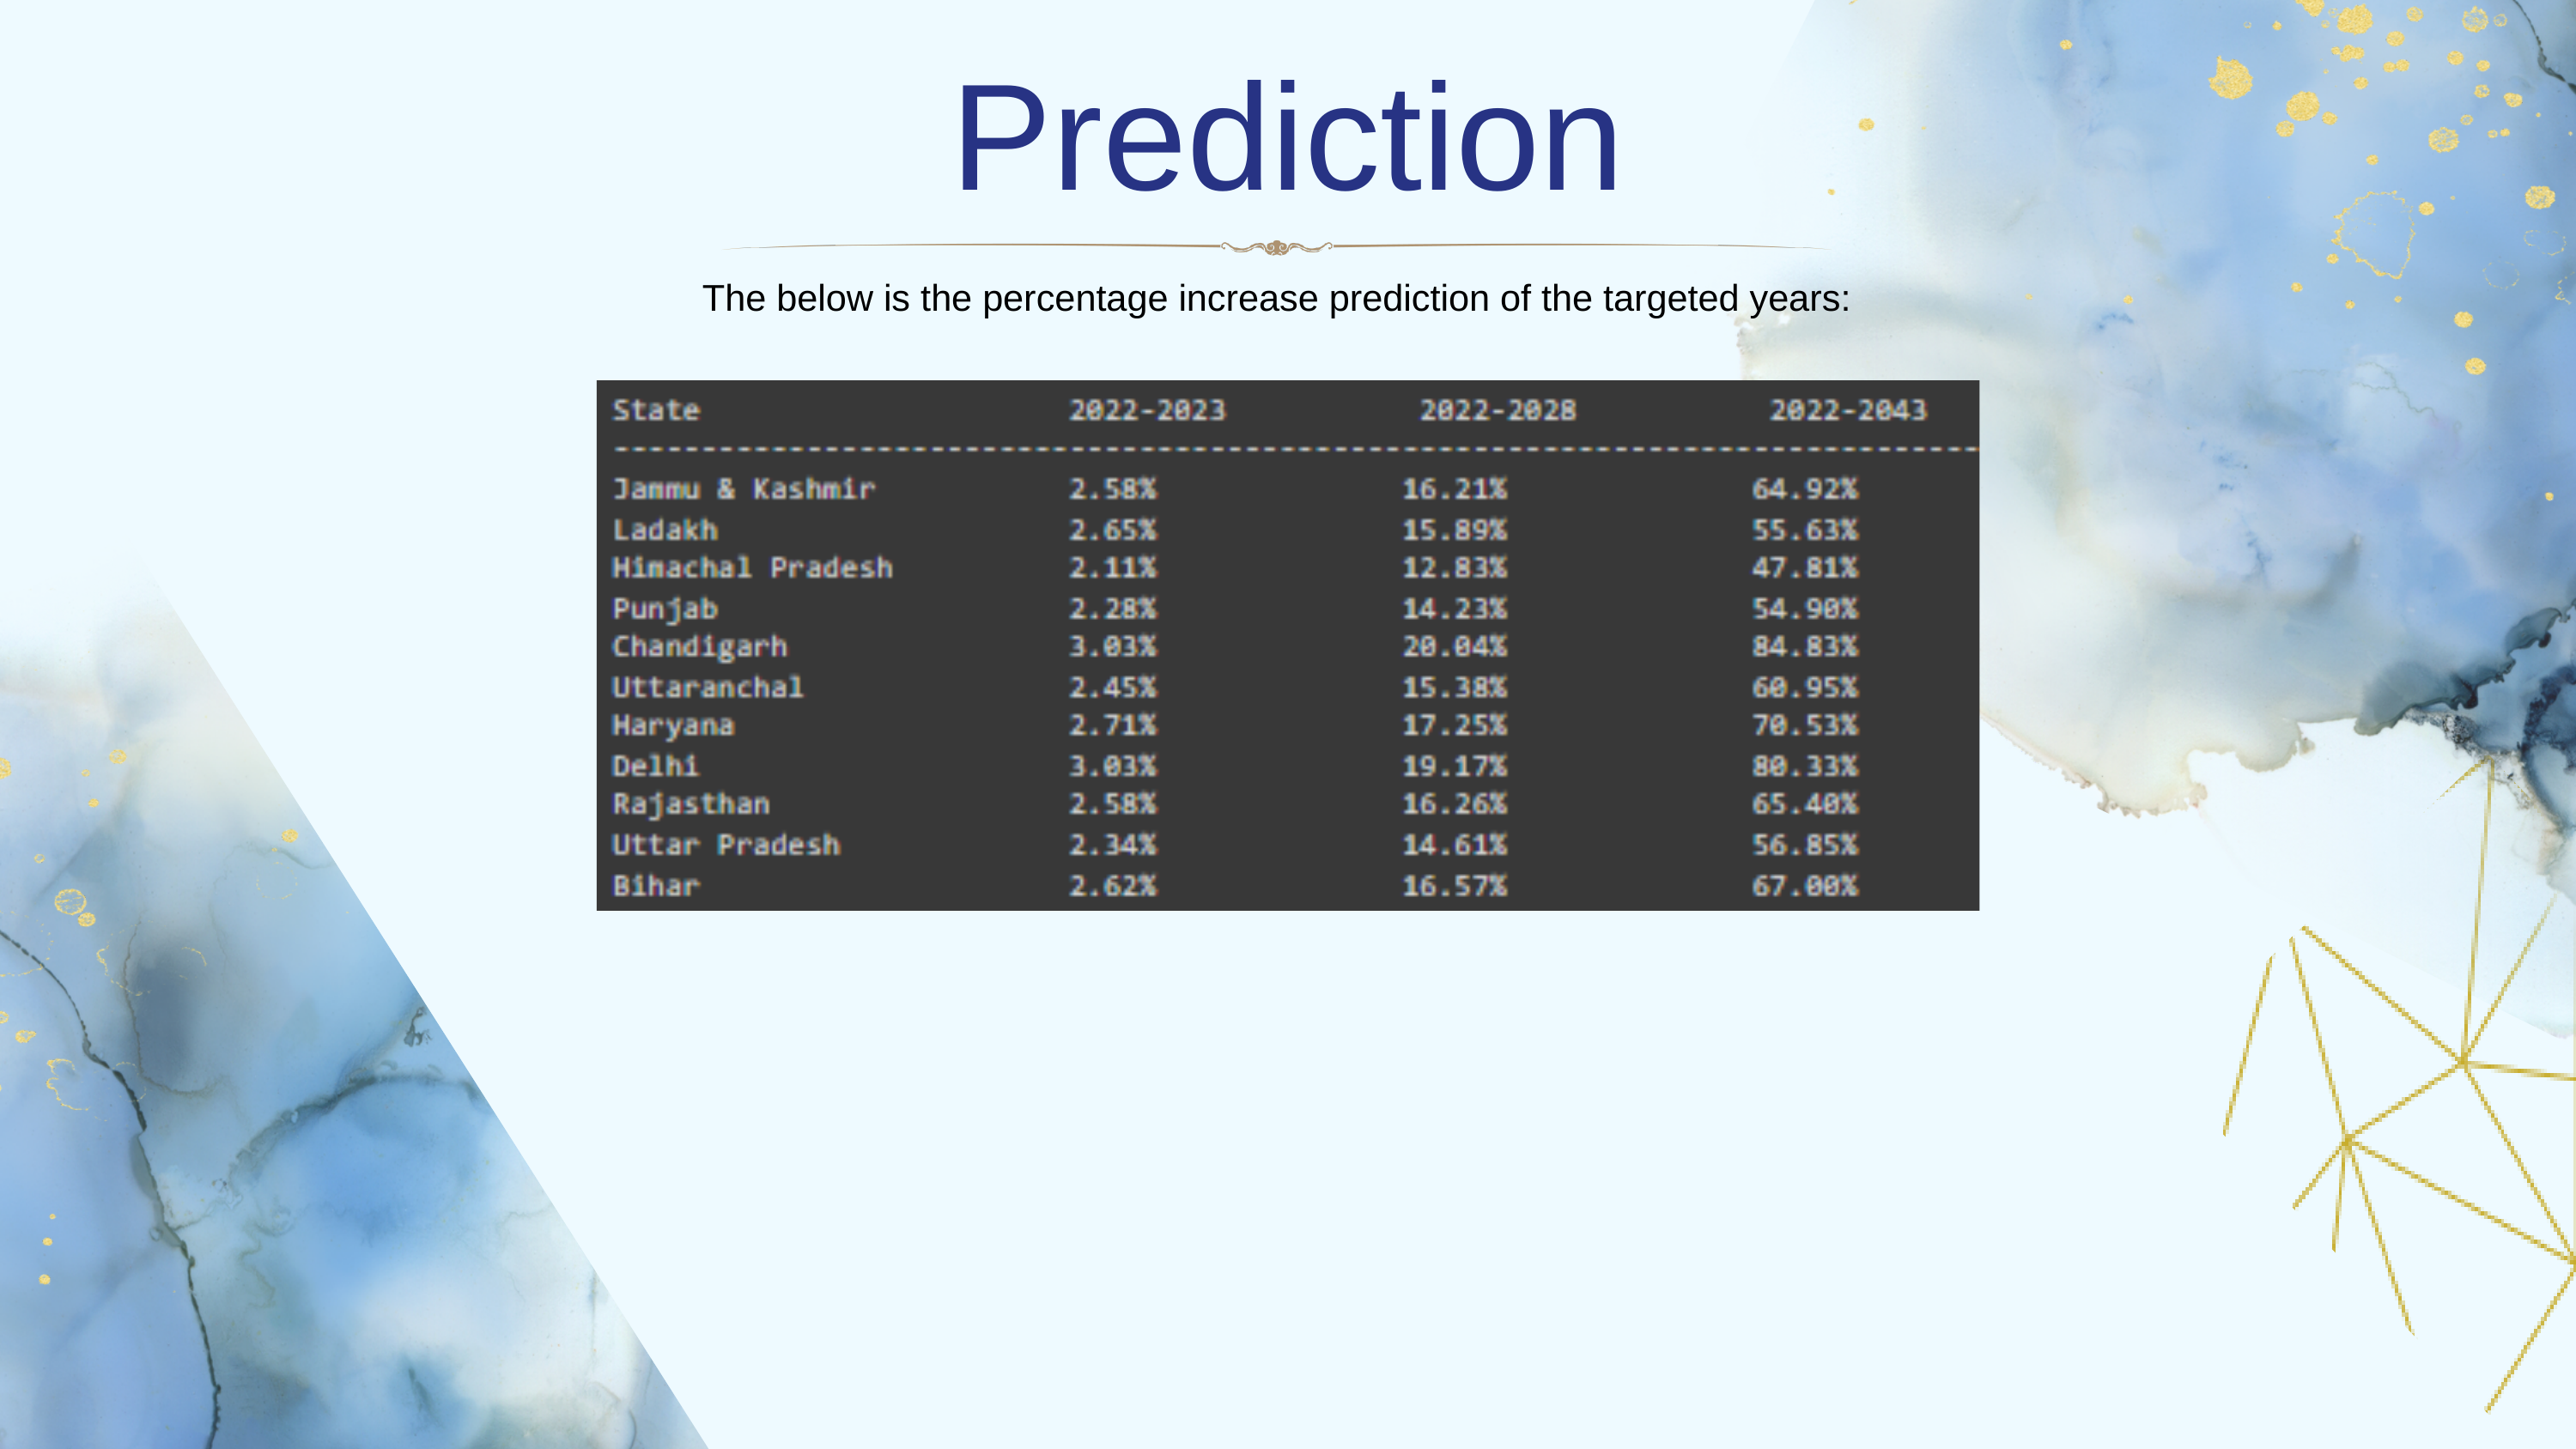

Prediction

The below is the percentage increase prediction of the targeted years: